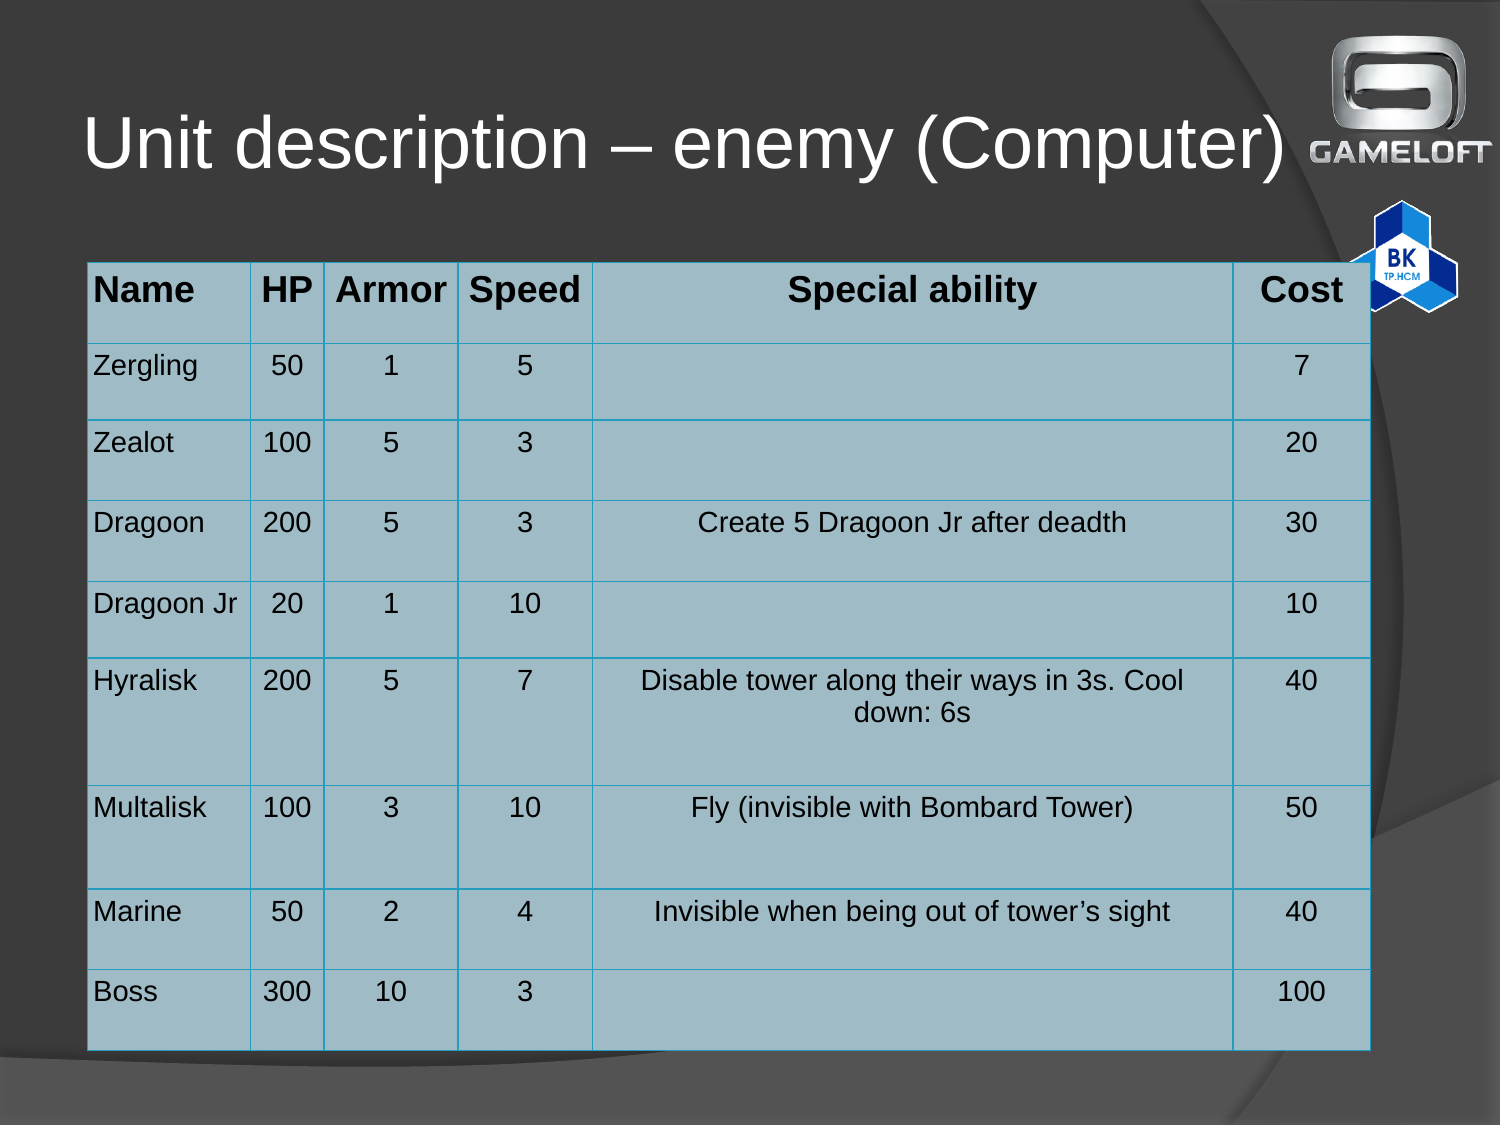

# Unit description – enemy (Computer)
| Name | HP | Armor | Speed | Special ability | Cost |
| --- | --- | --- | --- | --- | --- |
| Zergling | 50 | 1 | 5 |  | 7 |
| Zealot | 100 | 5 | 3 |  | 20 |
| Dragoon | 200 | 5 | 3 | Create 5 Dragoon Jr after deadth | 30 |
| Dragoon Jr | 20 | 1 | 10 |  | 10 |
| Hyralisk | 200 | 5 | 7 | Disable tower along their ways in 3s. Cool down: 6s | 40 |
| Multalisk | 100 | 3 | 10 | Fly (invisible with Bombard Tower) | 50 |
| Marine | 50 | 2 | 4 | Invisible when being out of tower’s sight | 40 |
| Boss | 300 | 10 | 3 |  | 100 |